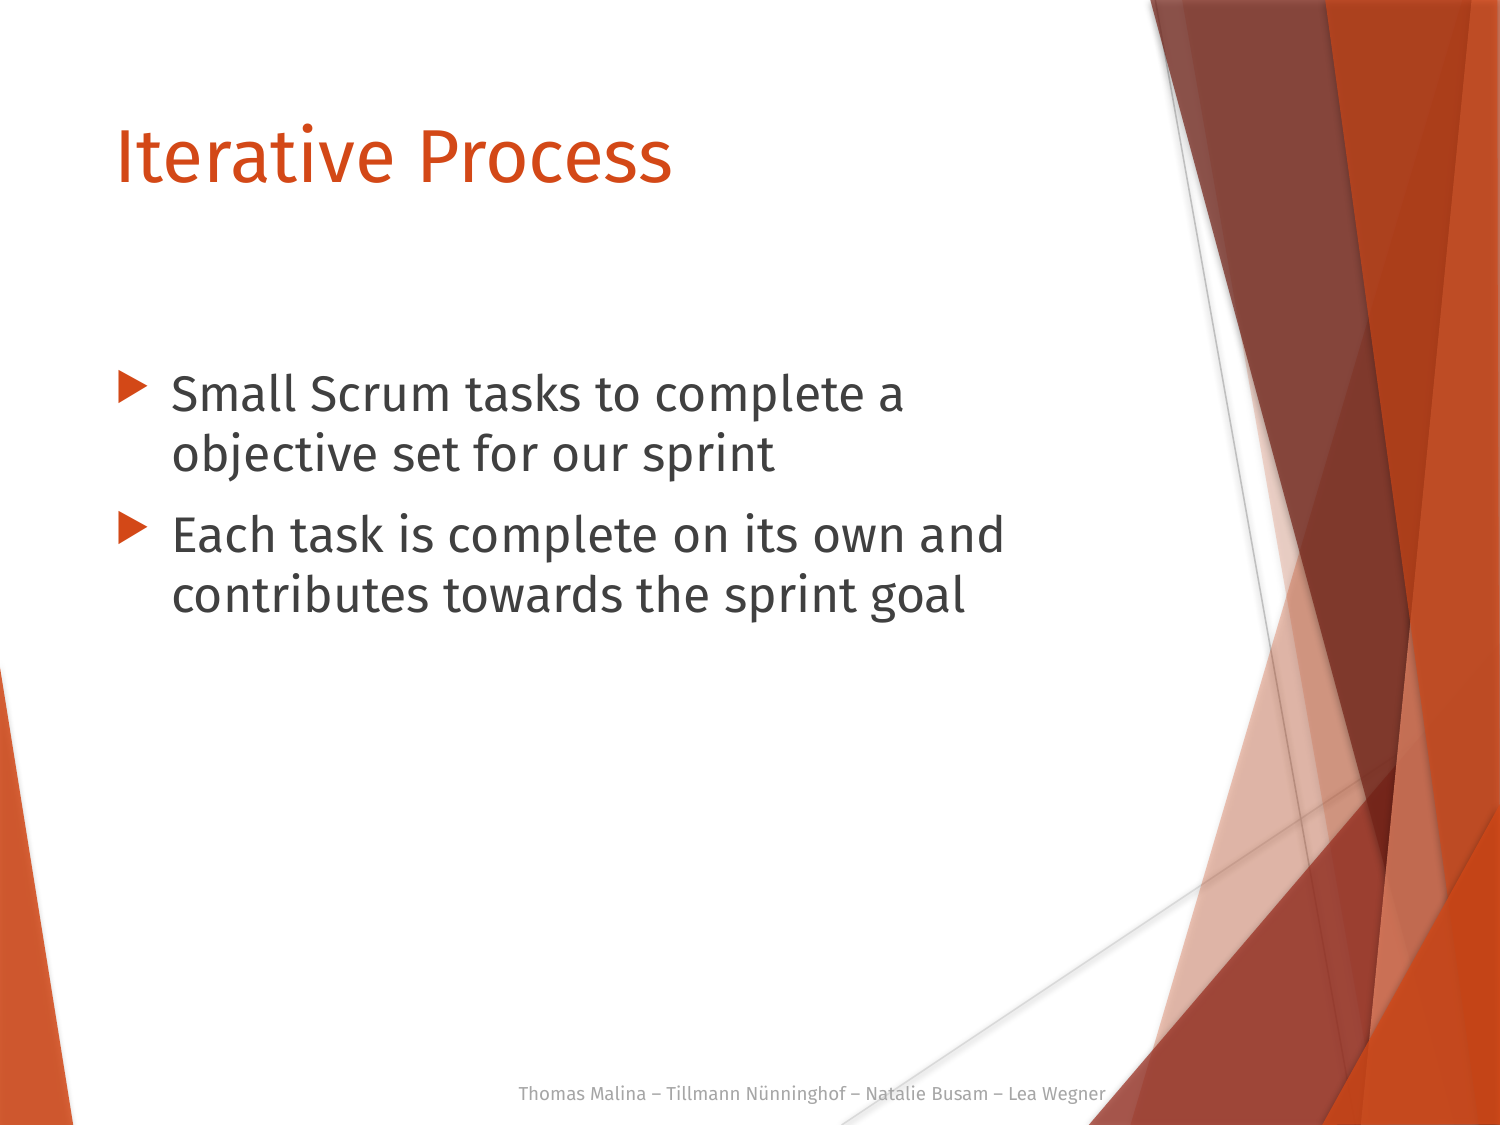

Iterative Process
Small Scrum tasks to complete a objective set for our sprint
Each task is complete on its own and contributes towards the sprint goal
Thomas Malina – Tillmann Nünninghof – Natalie Busam – Lea Wegner